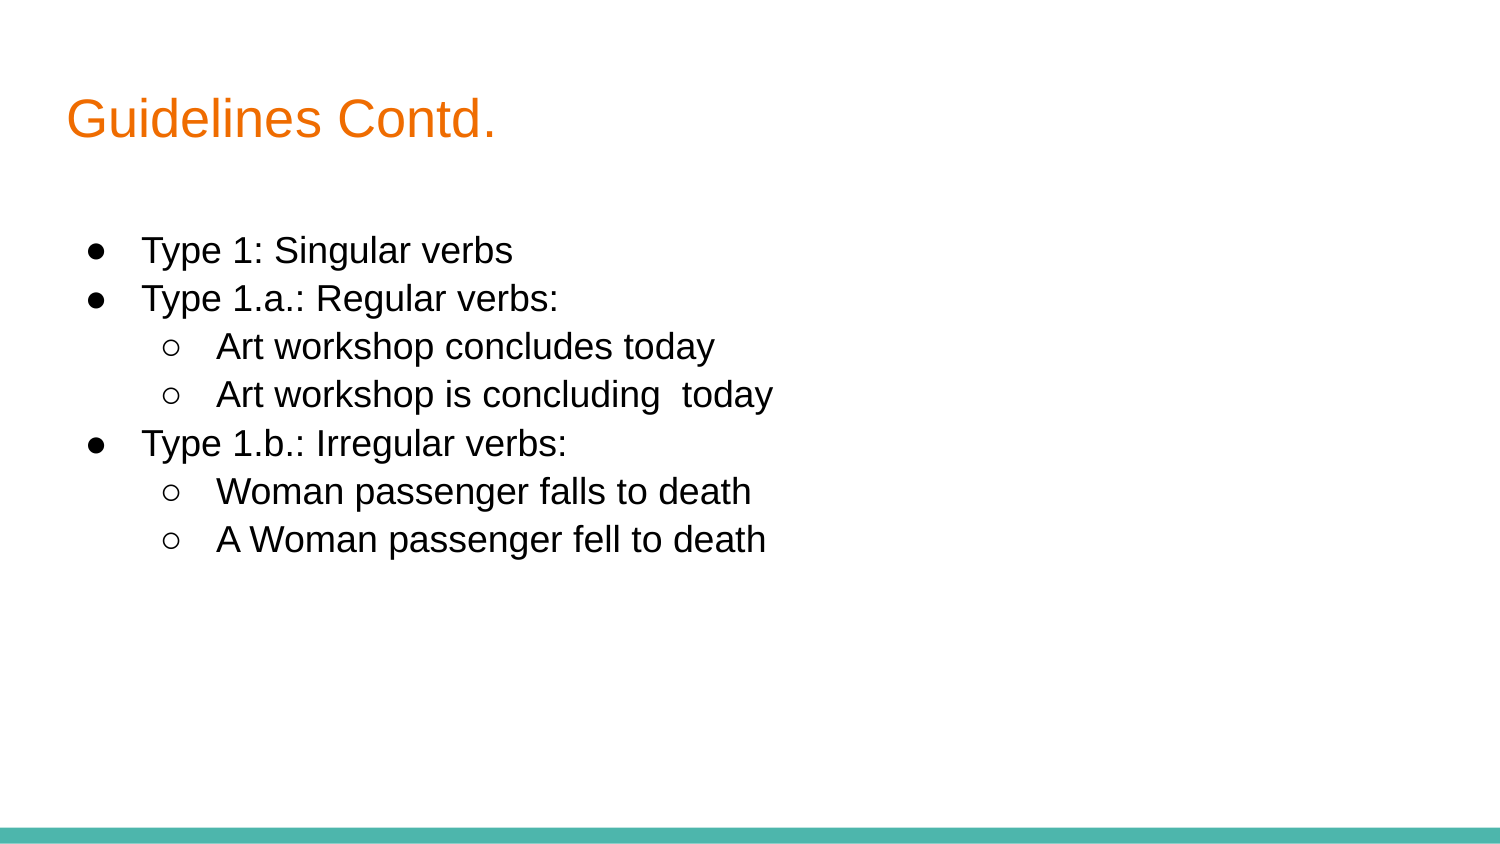

# Guidelines Contd.
Type 1: Singular verbs
Type 1.a.: Regular verbs:
Art workshop concludes today
Art workshop is concluding  today
Type 1.b.: Irregular verbs:
Woman passenger falls to death
A Woman passenger fell to death